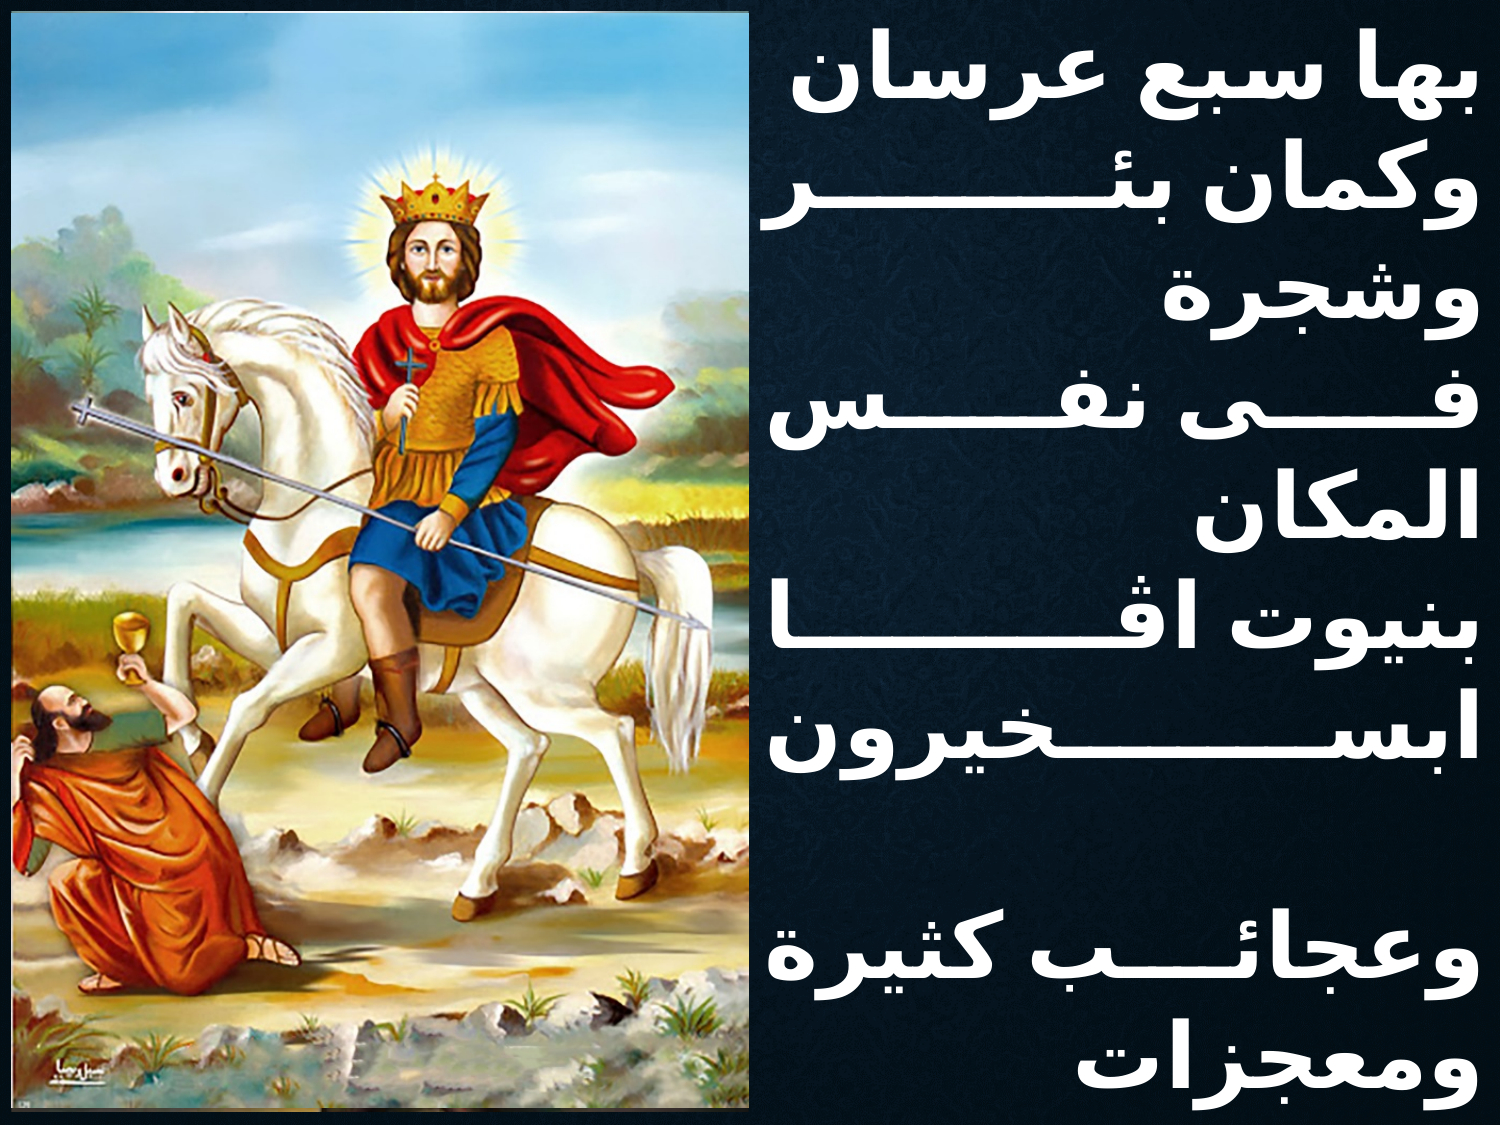

بها سبع عرسان
وكمان بئر وشجرة
فى نفس المكان
بنيوت اڤا ابسخيرون
وعجائب كثيرة
ومعجزات عظيمة
بيده الكريمة
بنيوت اڤا ابسخيرون